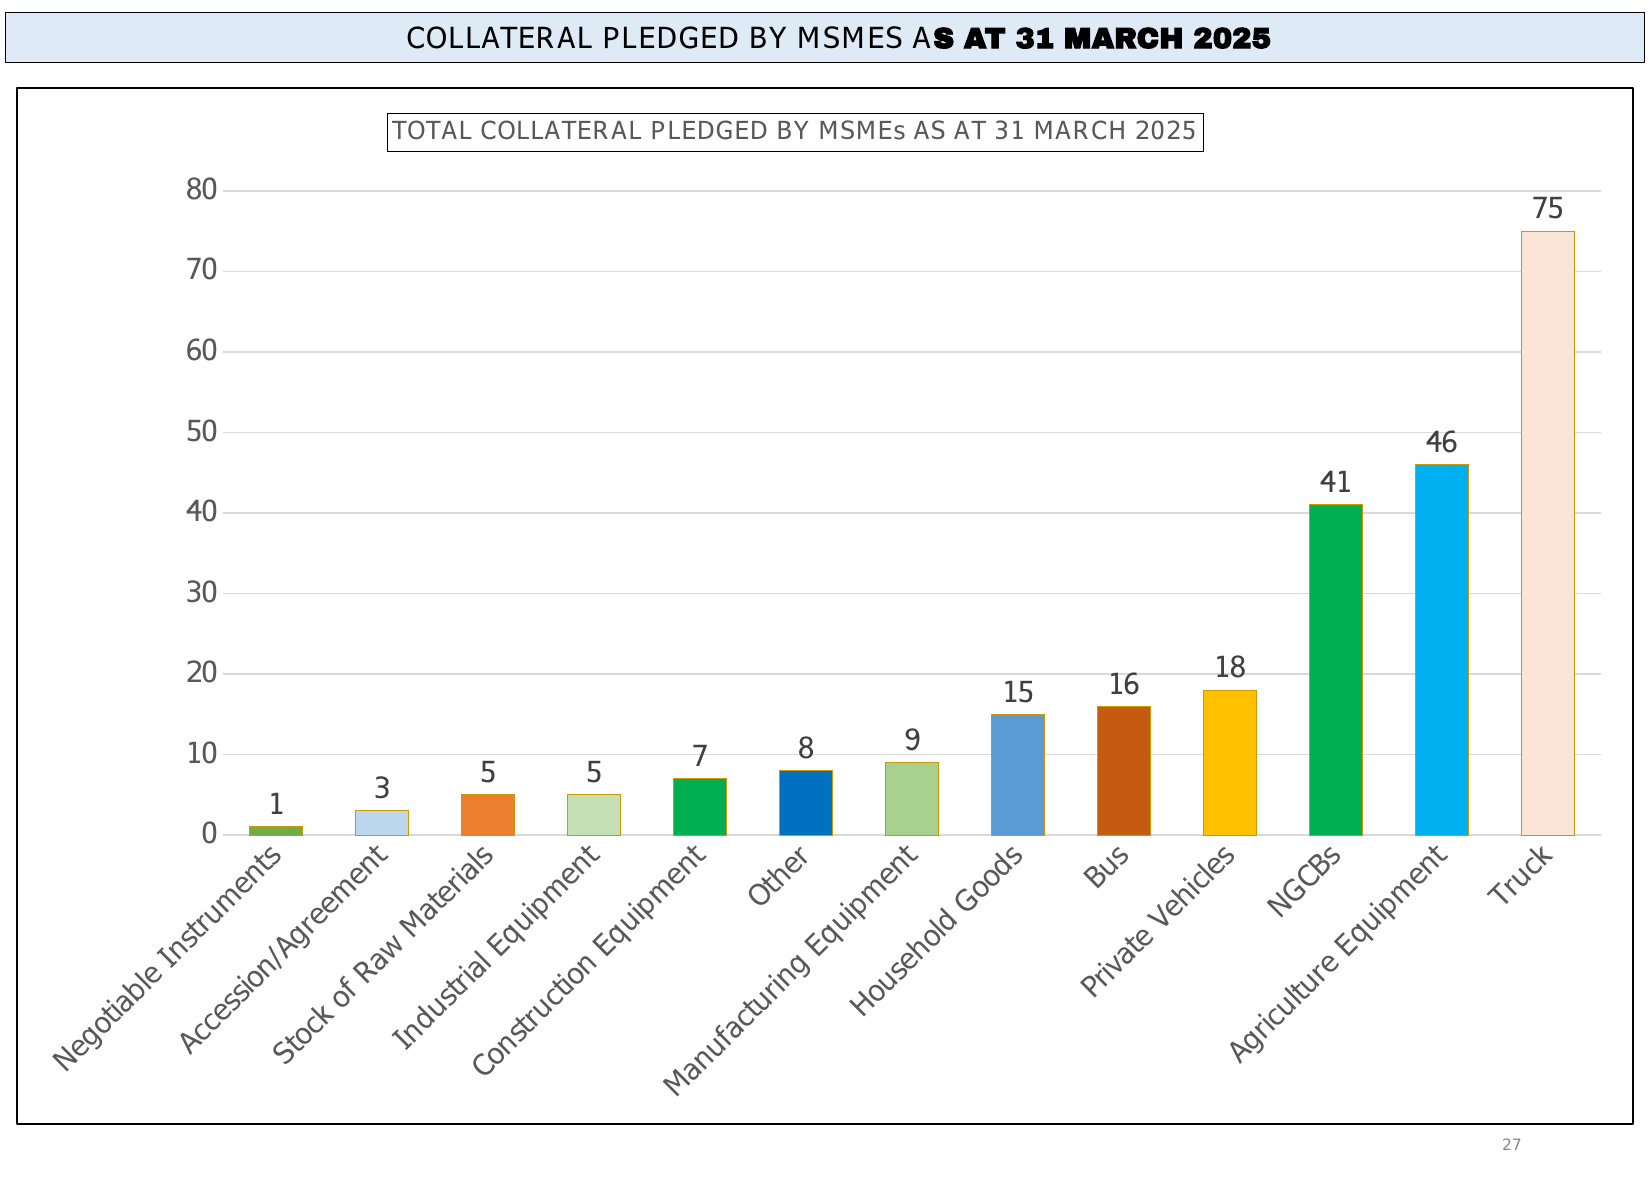

# COLLATERAL PLEDGED BY MSMES AS AT 31 MARCH 2025

### Chart: TOTAL COLLATERAL PLEDGED BY MSMEs AS AT 31 MARCH 2025

| Category |  |
|---|---|
| Negotiable Instruments | 1.0 |
| Accession/Agreement | 3.0 |
| Stock of Raw Materials | 5.0 |
| Industrial Equipment | 5.0 |
| Construction Equipment | 7.0 |
| Other | 8.0 |
| Manufacturing Equipment | 9.0 |
| Household Goods | 15.0 |
| Bus | 16.0 |
| Private Vehicles | 18.0 |
| NGCBs | 41.0 |
| Agriculture Equipment | 46.0 |
| Truck | 75.0 |
27